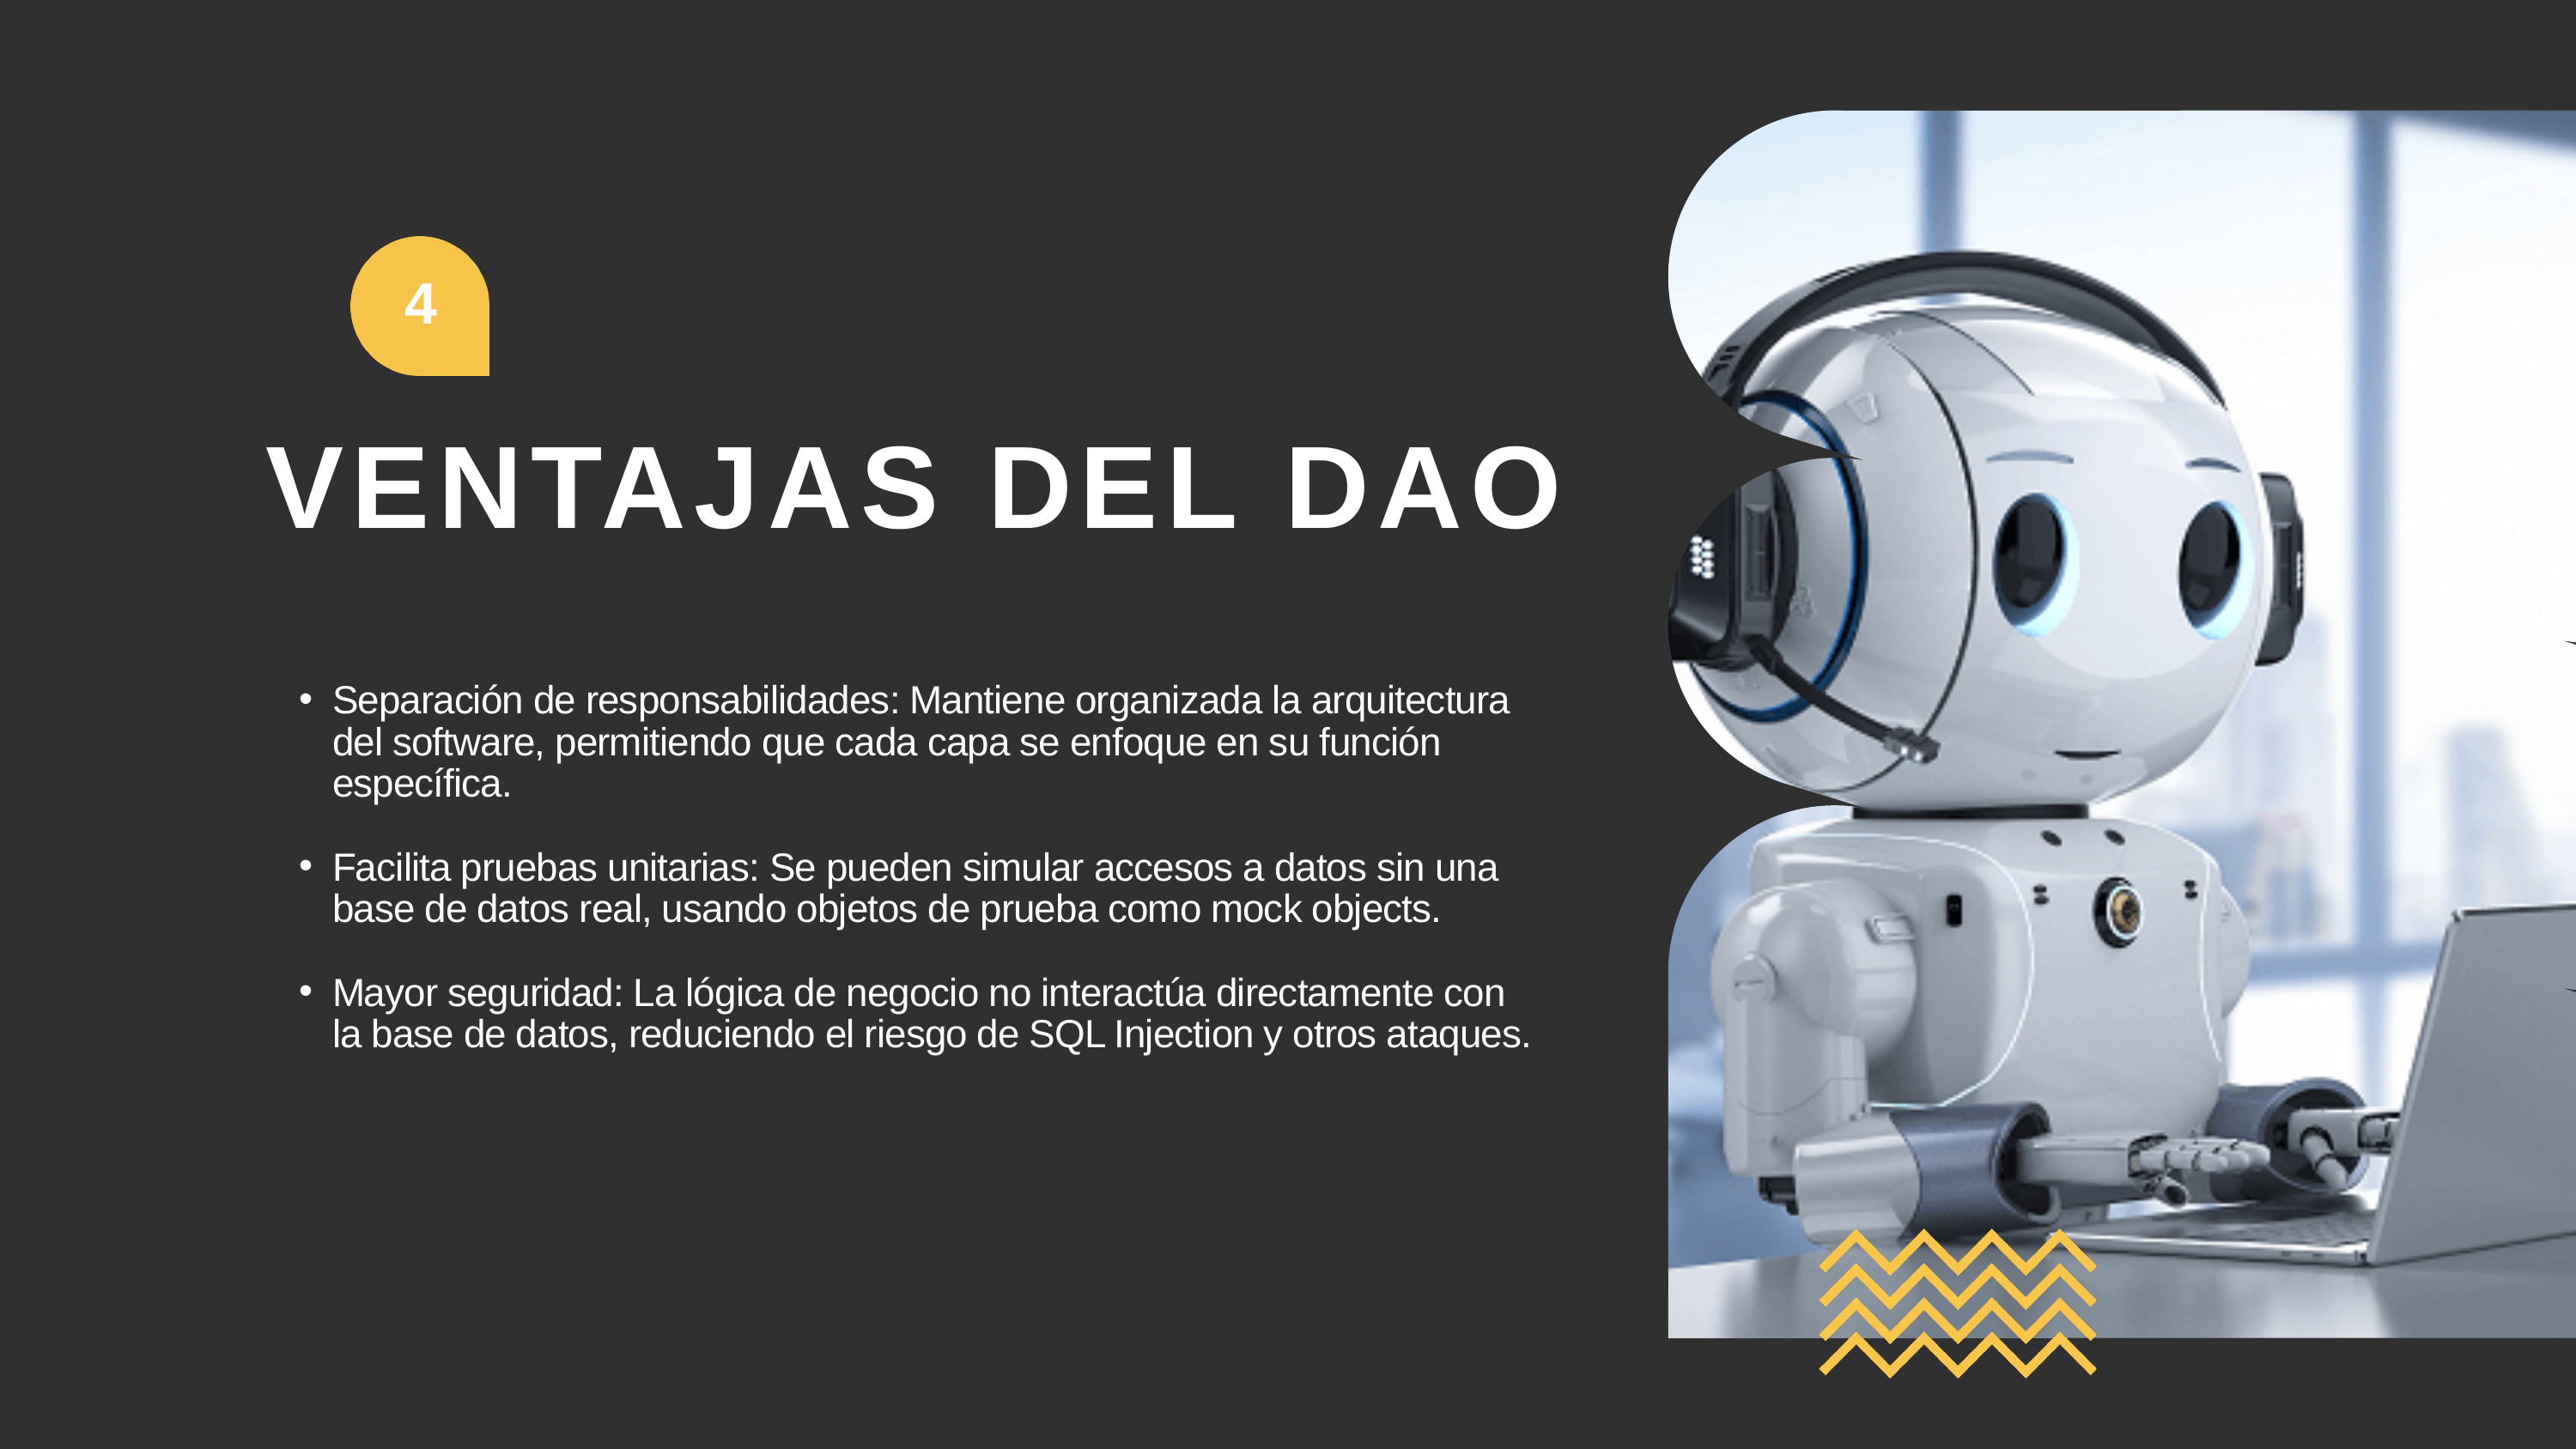

4
VENTAJAS DEL DAO
Separación de responsabilidades: Mantiene organizada la arquitectura del software, permitiendo que cada capa se enfoque en su función específica.

Facilita pruebas unitarias: Se pueden simular accesos a datos sin una base de datos real, usando objetos de prueba como mock objects.

Mayor seguridad: La lógica de negocio no interactúa directamente con la base de datos, reduciendo el riesgo de SQL Injection y otros ataques.